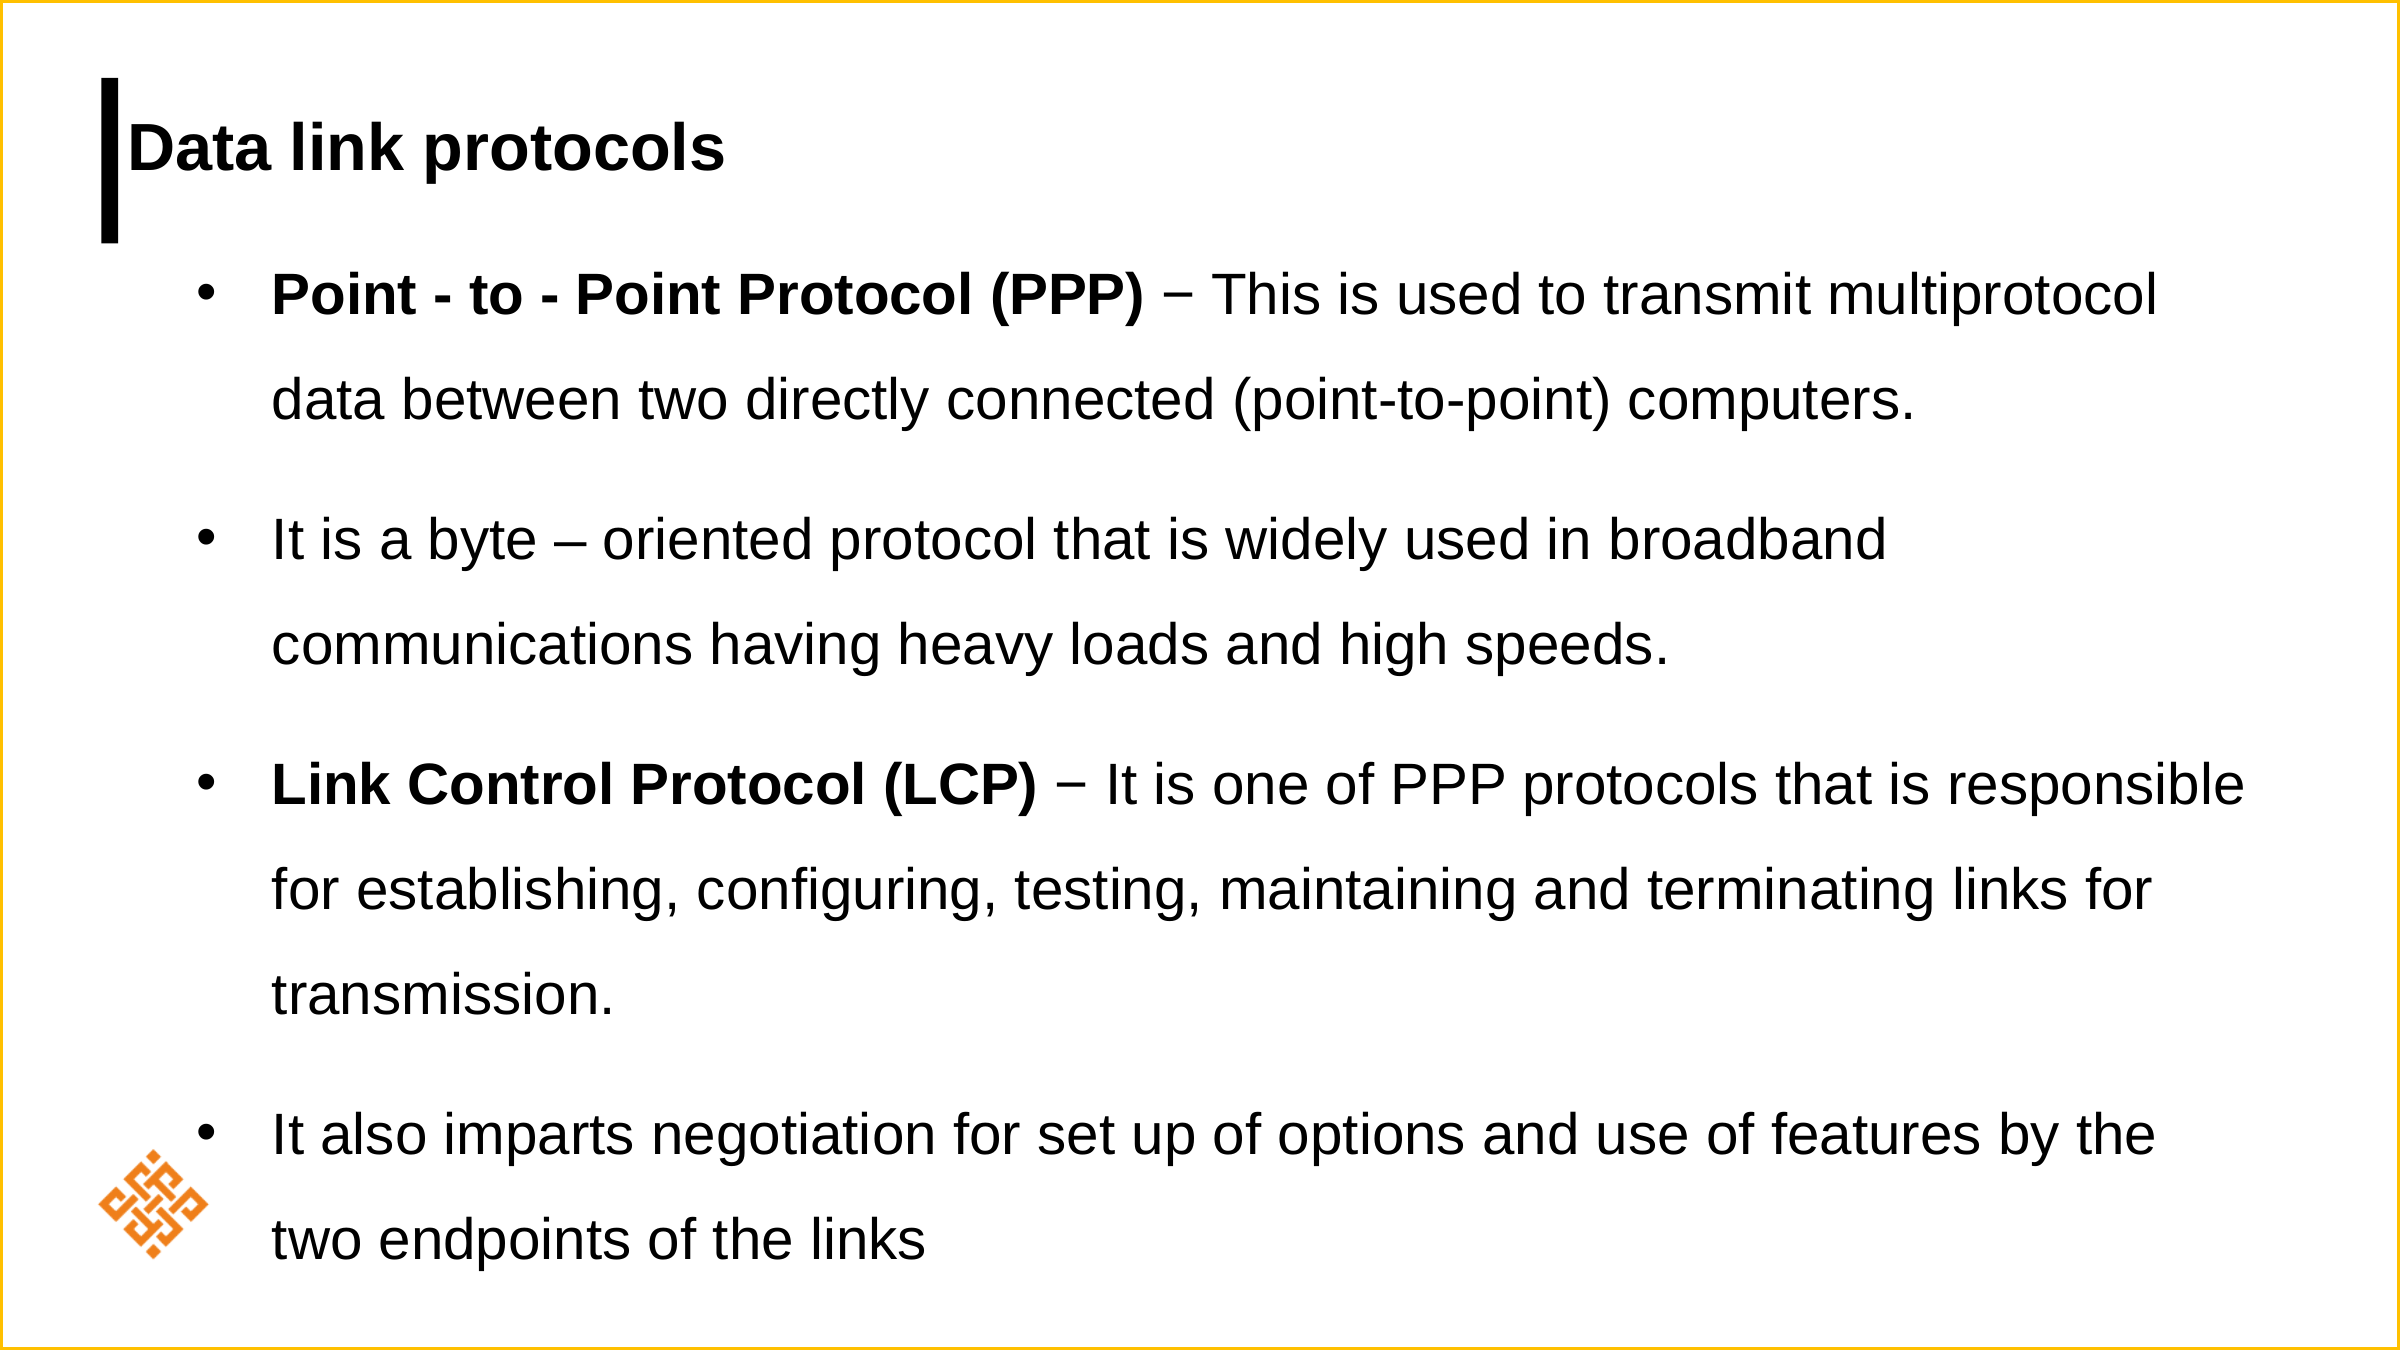

# Data link protocols
Point - to - Point Protocol (PPP) − This is used to transmit multiprotocol data between two directly connected (point-to-point) computers.
It is a byte – oriented protocol that is widely used in broadband communications having heavy loads and high speeds.
Link Control Protocol (LCP) − It is one of PPP protocols that is responsible for establishing, configuring, testing, maintaining and terminating links for transmission.
It also imparts negotiation for set up of options and use of features by the two endpoints of the links